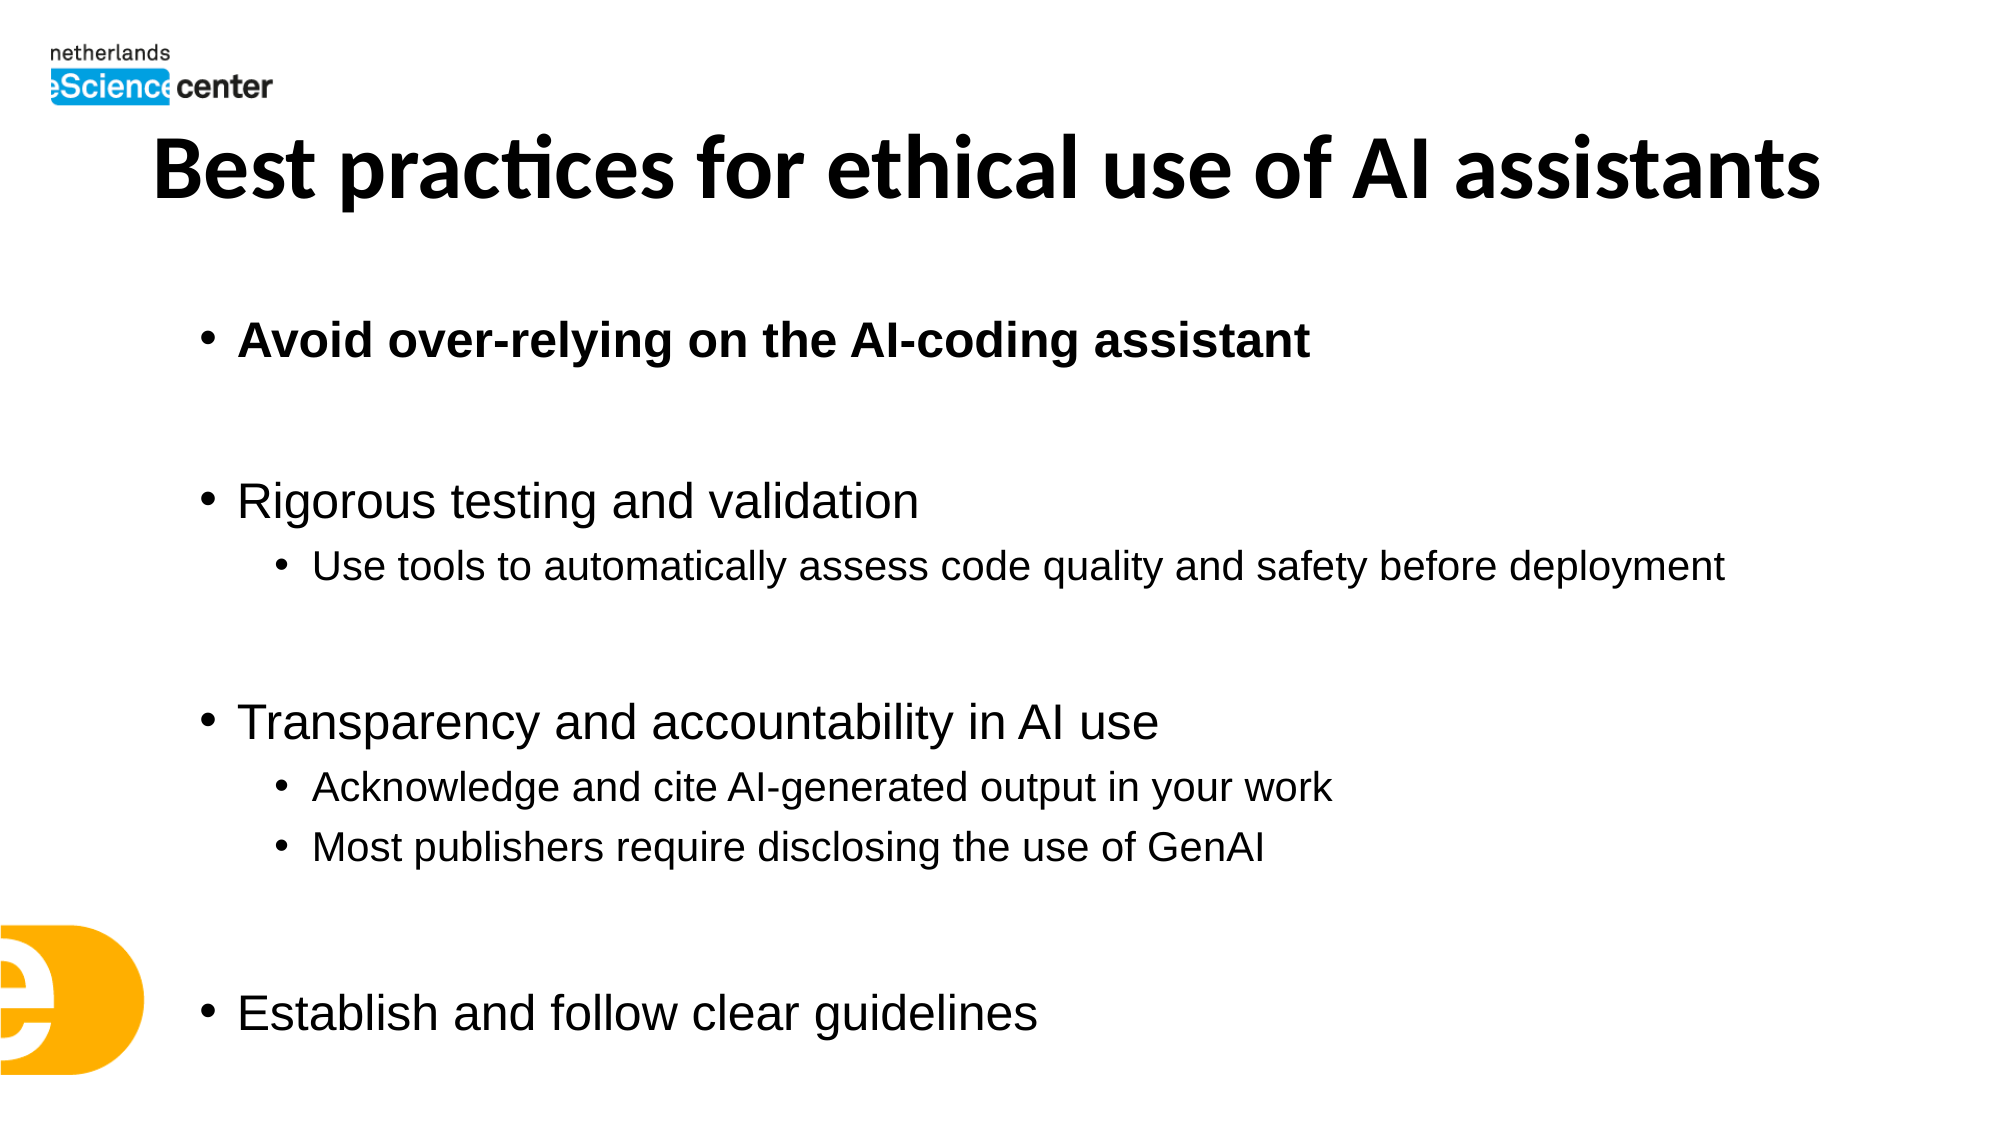

# Best practices for ethical use of AI assistants
Avoid over-relying on the AI-coding assistant

Rigorous testing and validation
Use tools to automatically assess code quality and safety before deployment

Transparency and accountability in AI use
Acknowledge and cite AI-generated output in your work
Most publishers require disclosing the use of GenAI

Establish and follow clear guidelines